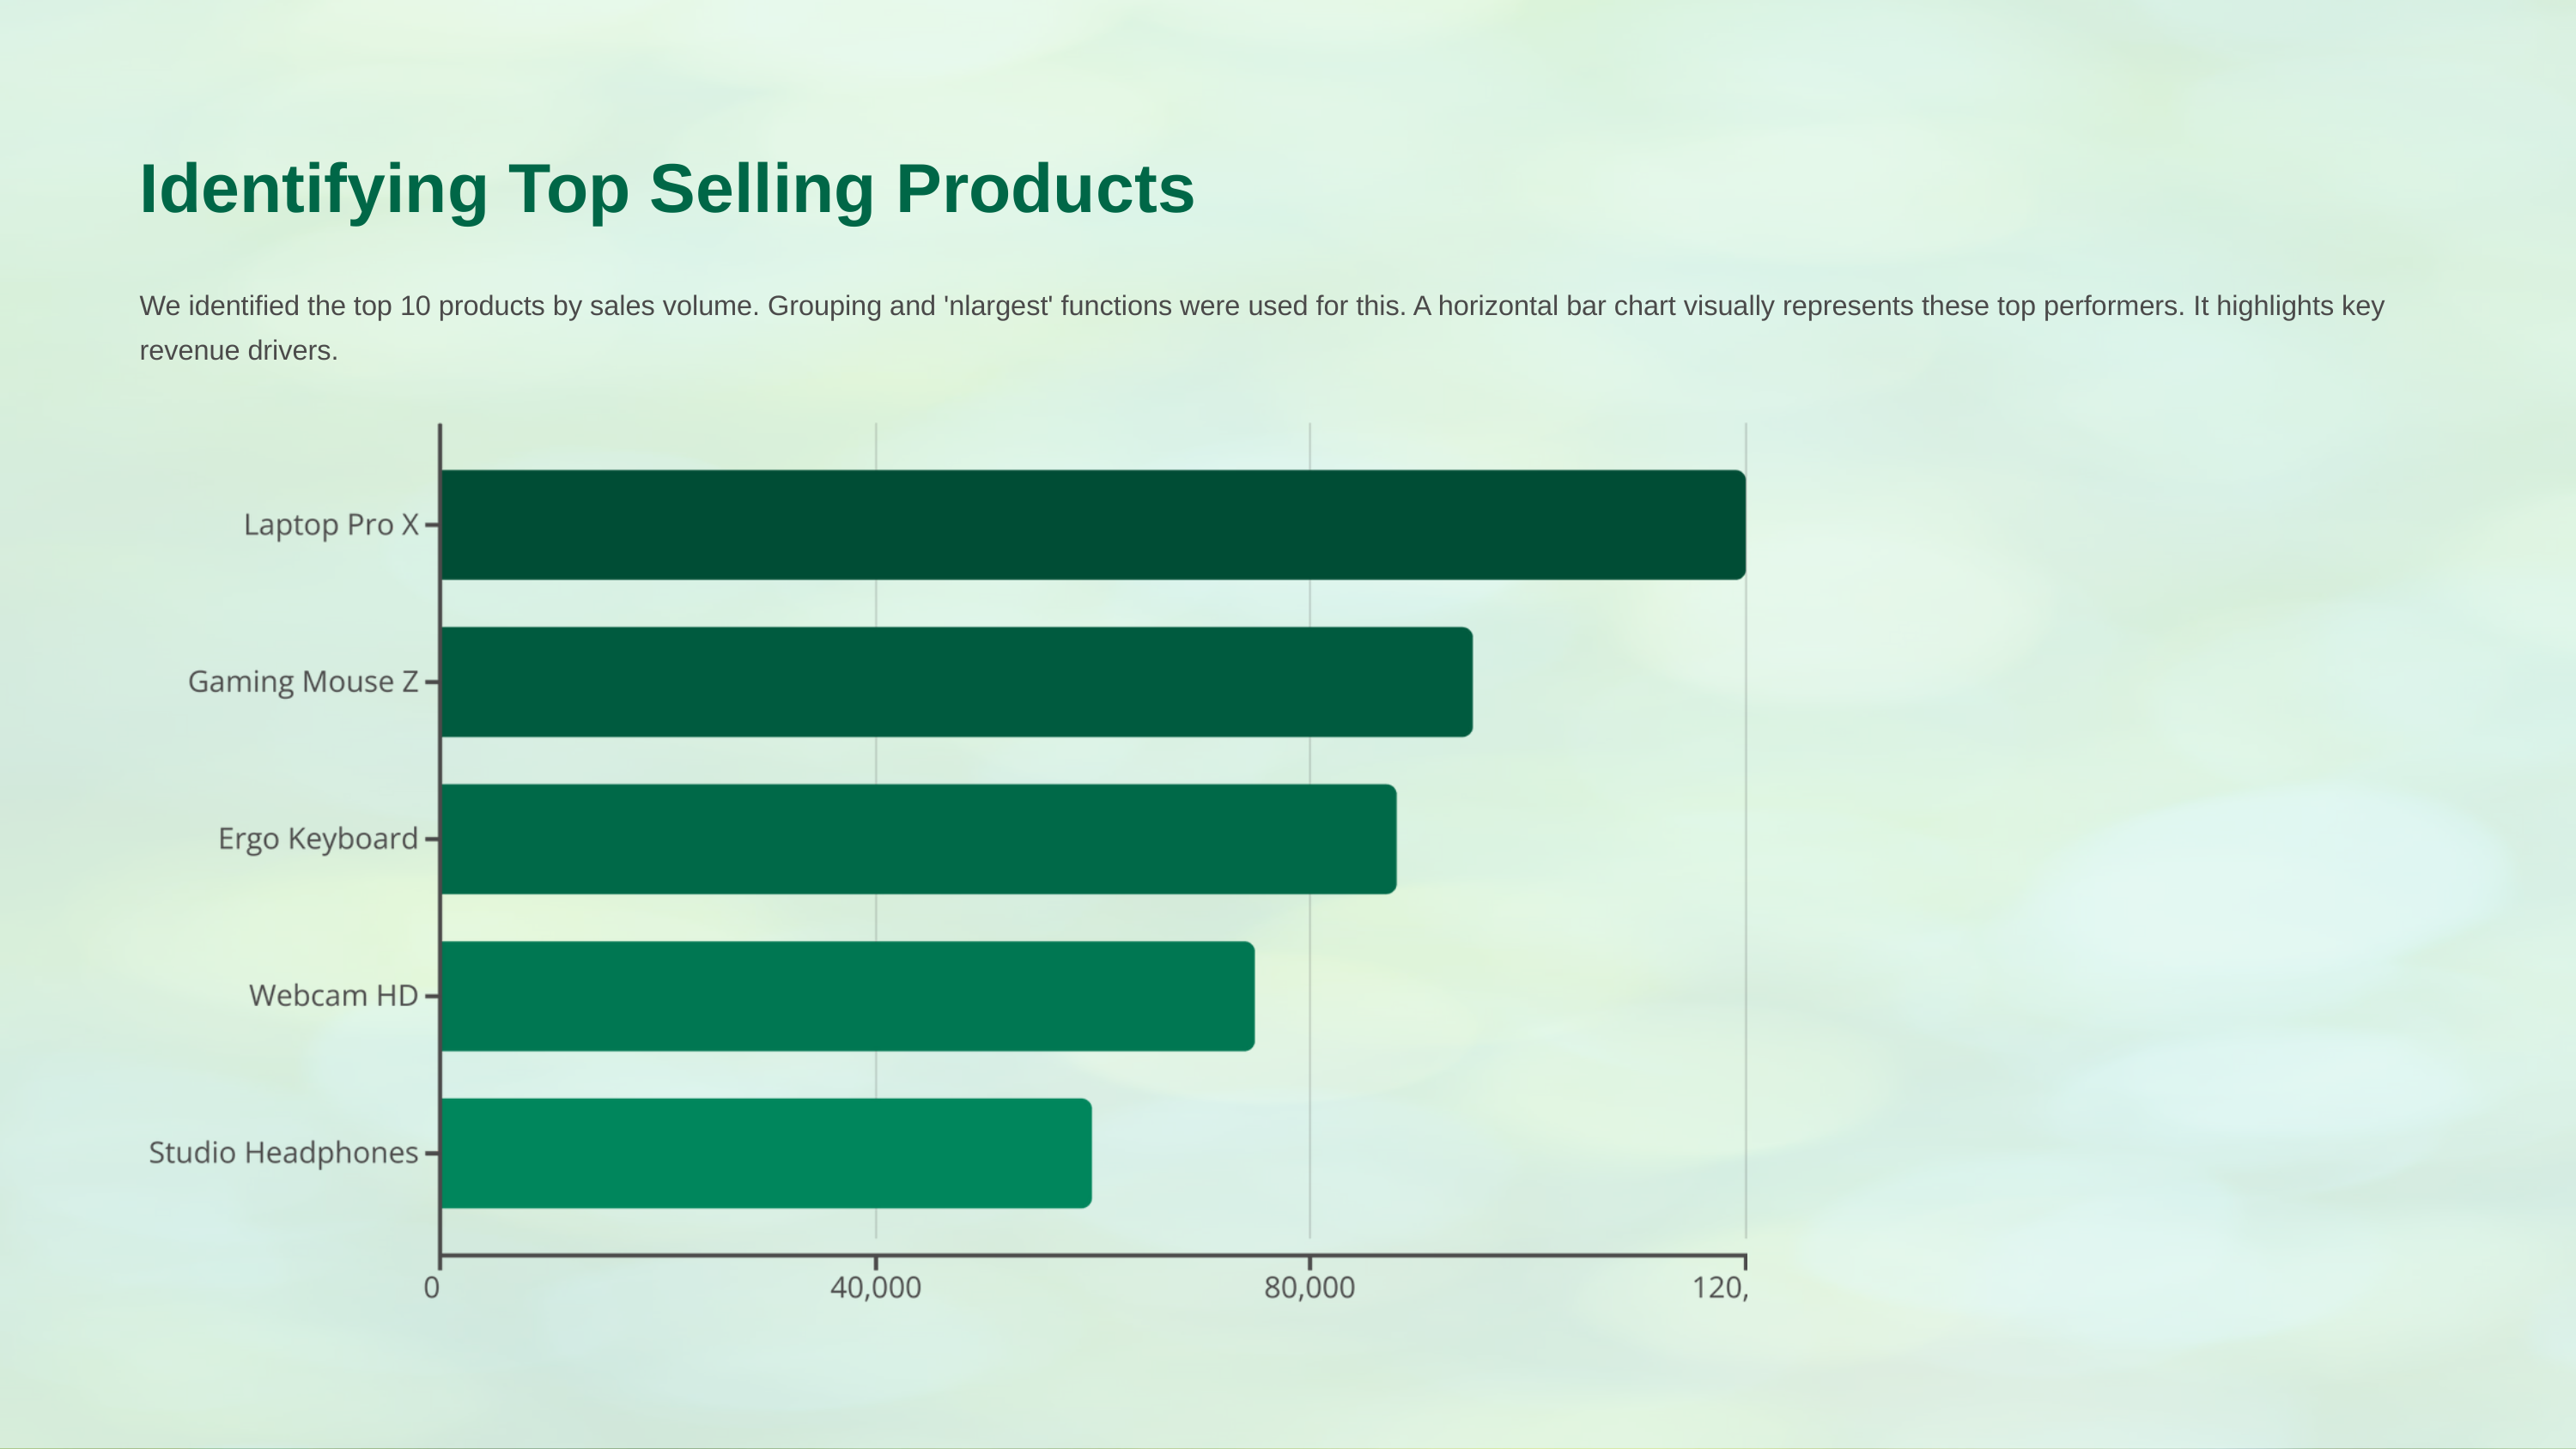

Identifying Top Selling Products
We identified the top 10 products by sales volume. Grouping and 'nlargest' functions were used for this. A horizontal bar chart visually represents these top performers. It highlights key revenue drivers.